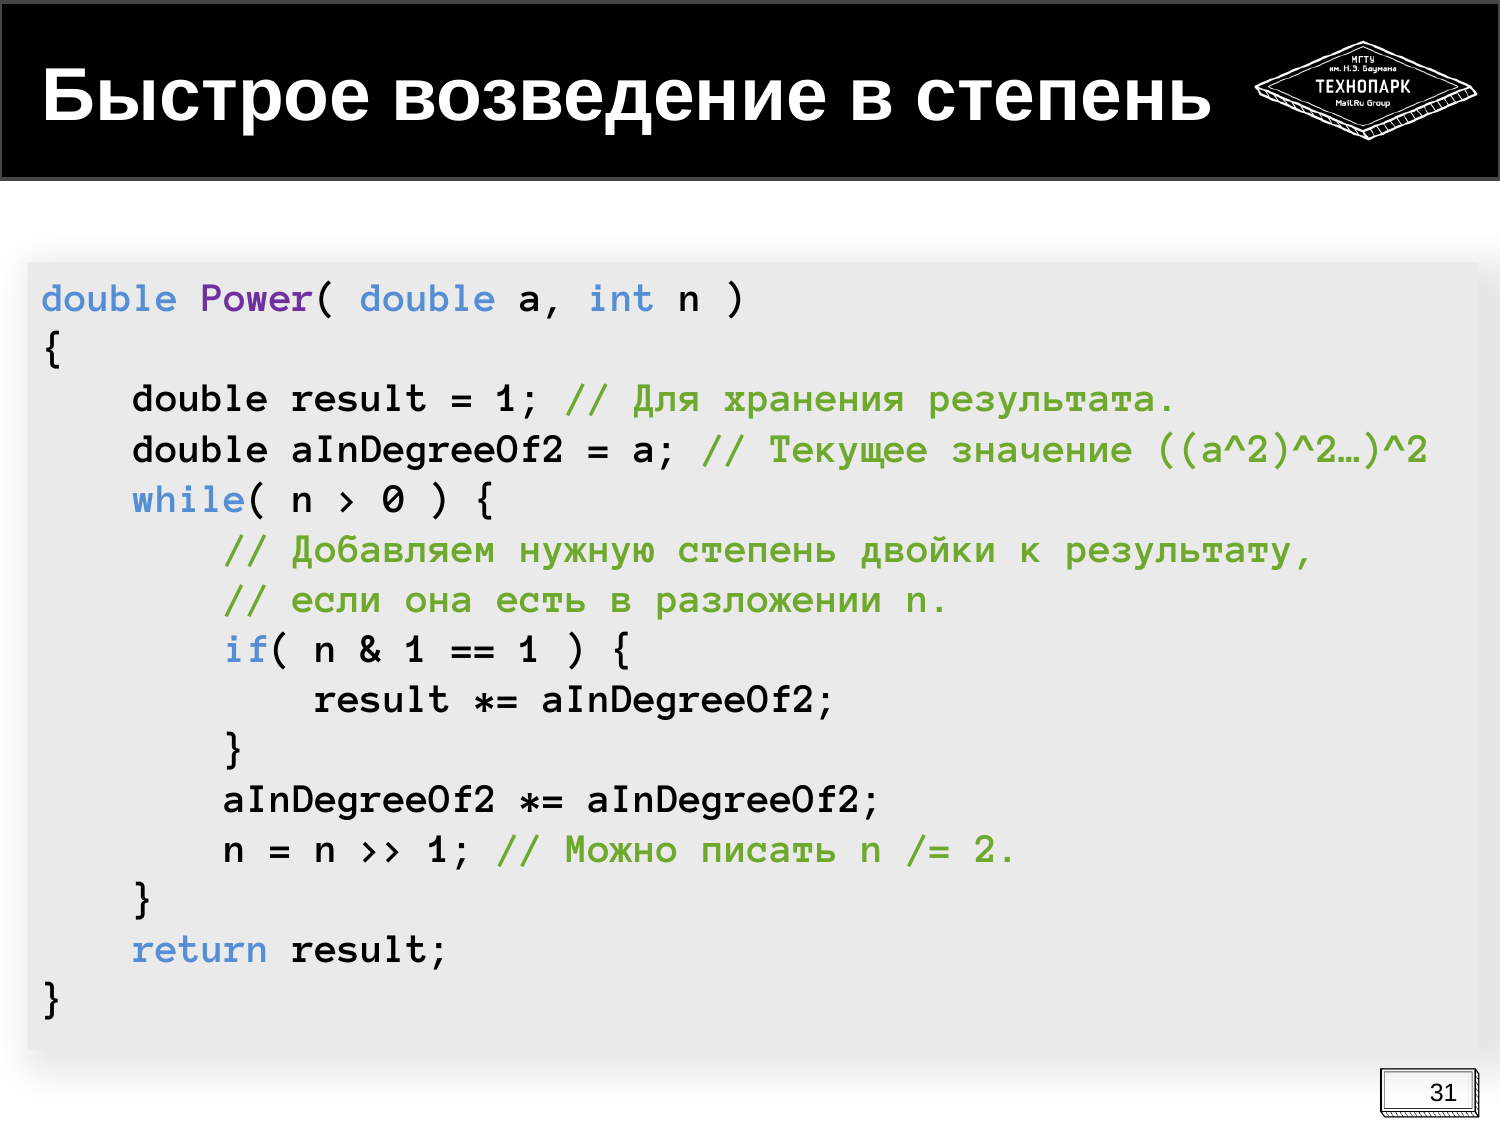

# Быстрое возведение в степень
double Power( double a, int n )
{
    double result = 1; // Для хранения результата.
    double aInDegreeOf2 = a; // Текущее значение ((a^2)^2…)^2
    while( n > 0 ) {
        // Добавляем нужную степень двойки к результату,
        // если она есть в разложении n.
        if( n & 1 == 1 ) {
            result *= aInDegreeOf2;
        }
        aInDegreeOf2 *= aInDegreeOf2;
        n = n >> 1; // Можно писать n /= 2.
    }
    return result;
}

31